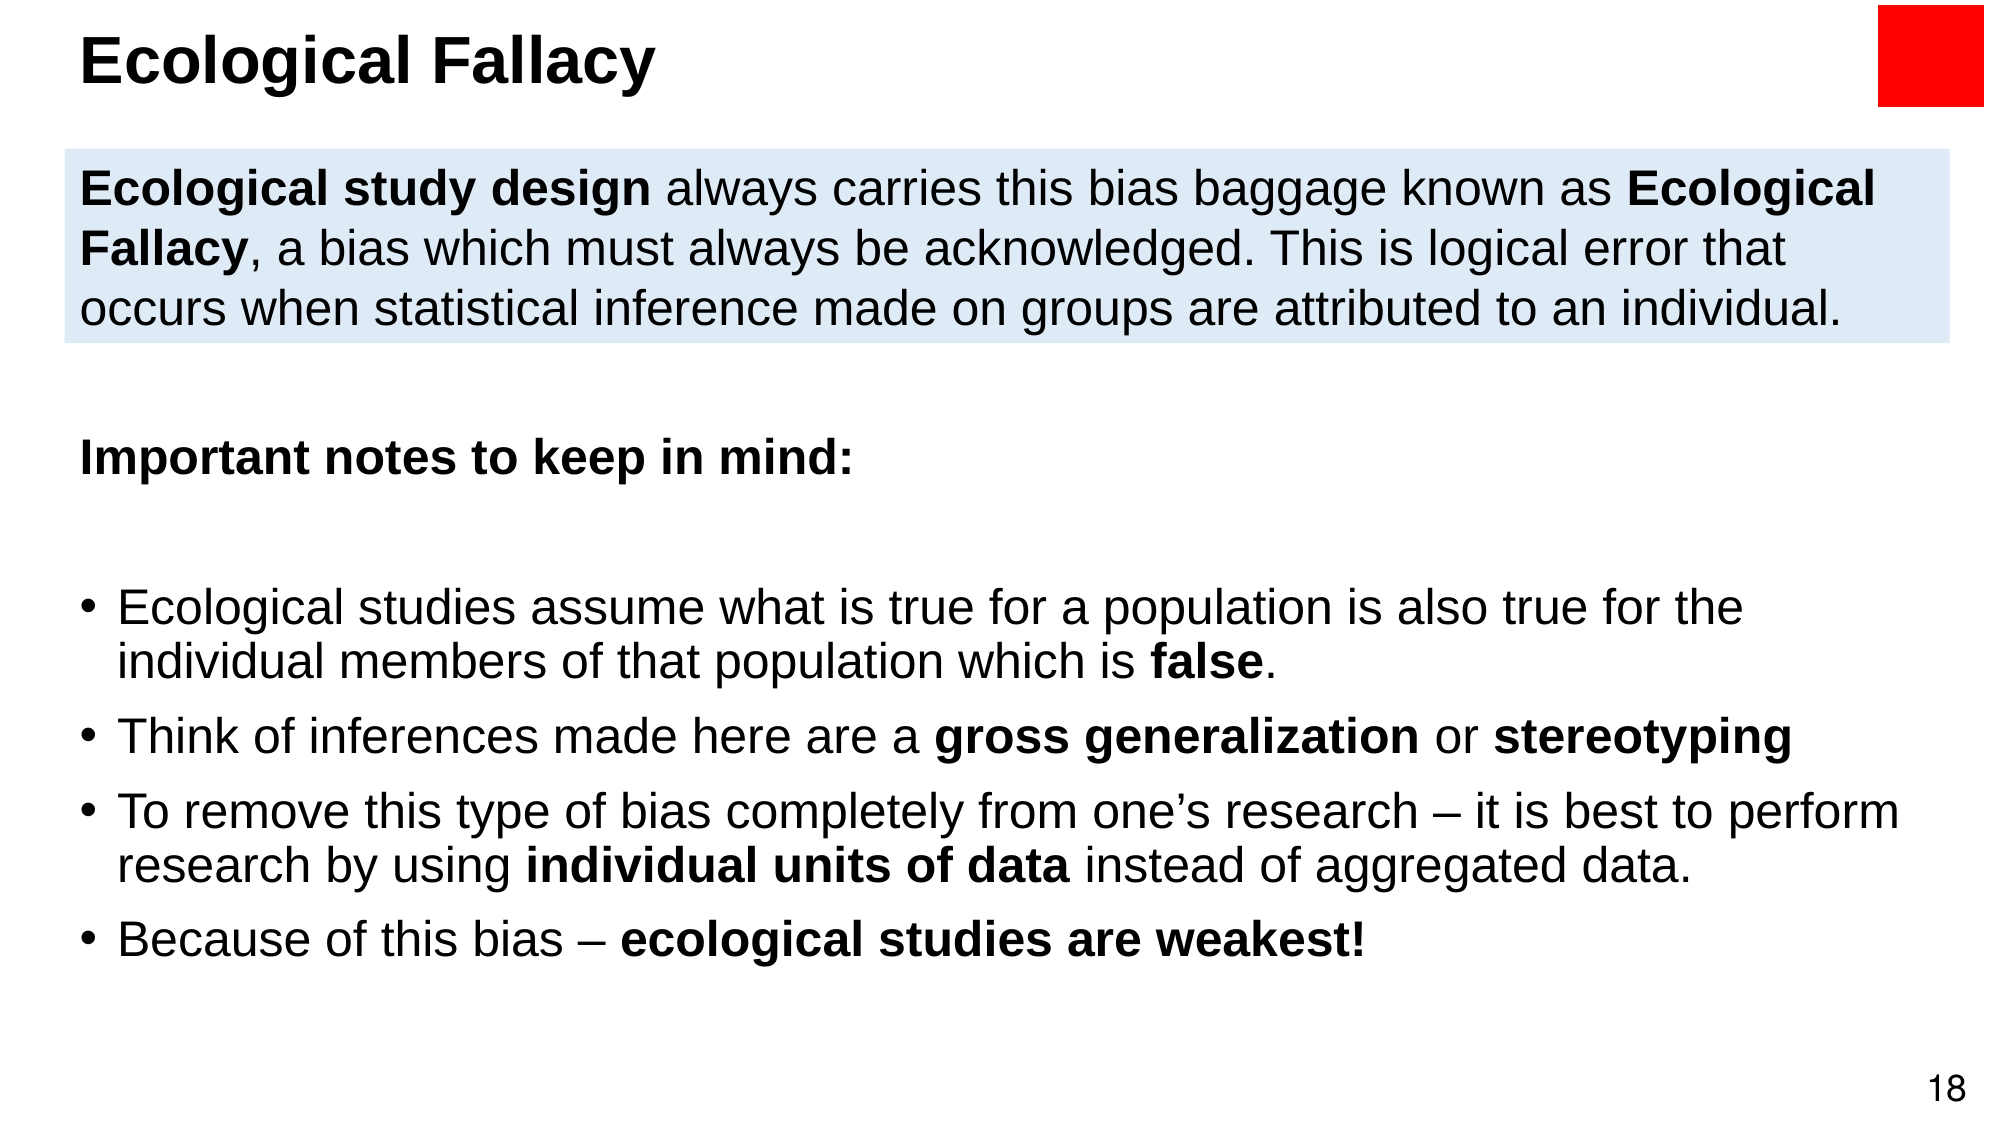

# Ecological Fallacy
Ecological study design always carries this bias baggage known as Ecological Fallacy, a bias which must always be acknowledged. This is logical error that occurs when statistical inference made on groups are attributed to an individual.
Important notes to keep in mind:

Ecological studies assume what is true for a population is also true for the individual members of that population which is false.
Think of inferences made here are a gross generalization or stereotyping
To remove this type of bias completely from one’s research – it is best to perform research by using individual units of data instead of aggregated data.
Because of this bias – ecological studies are weakest!

18